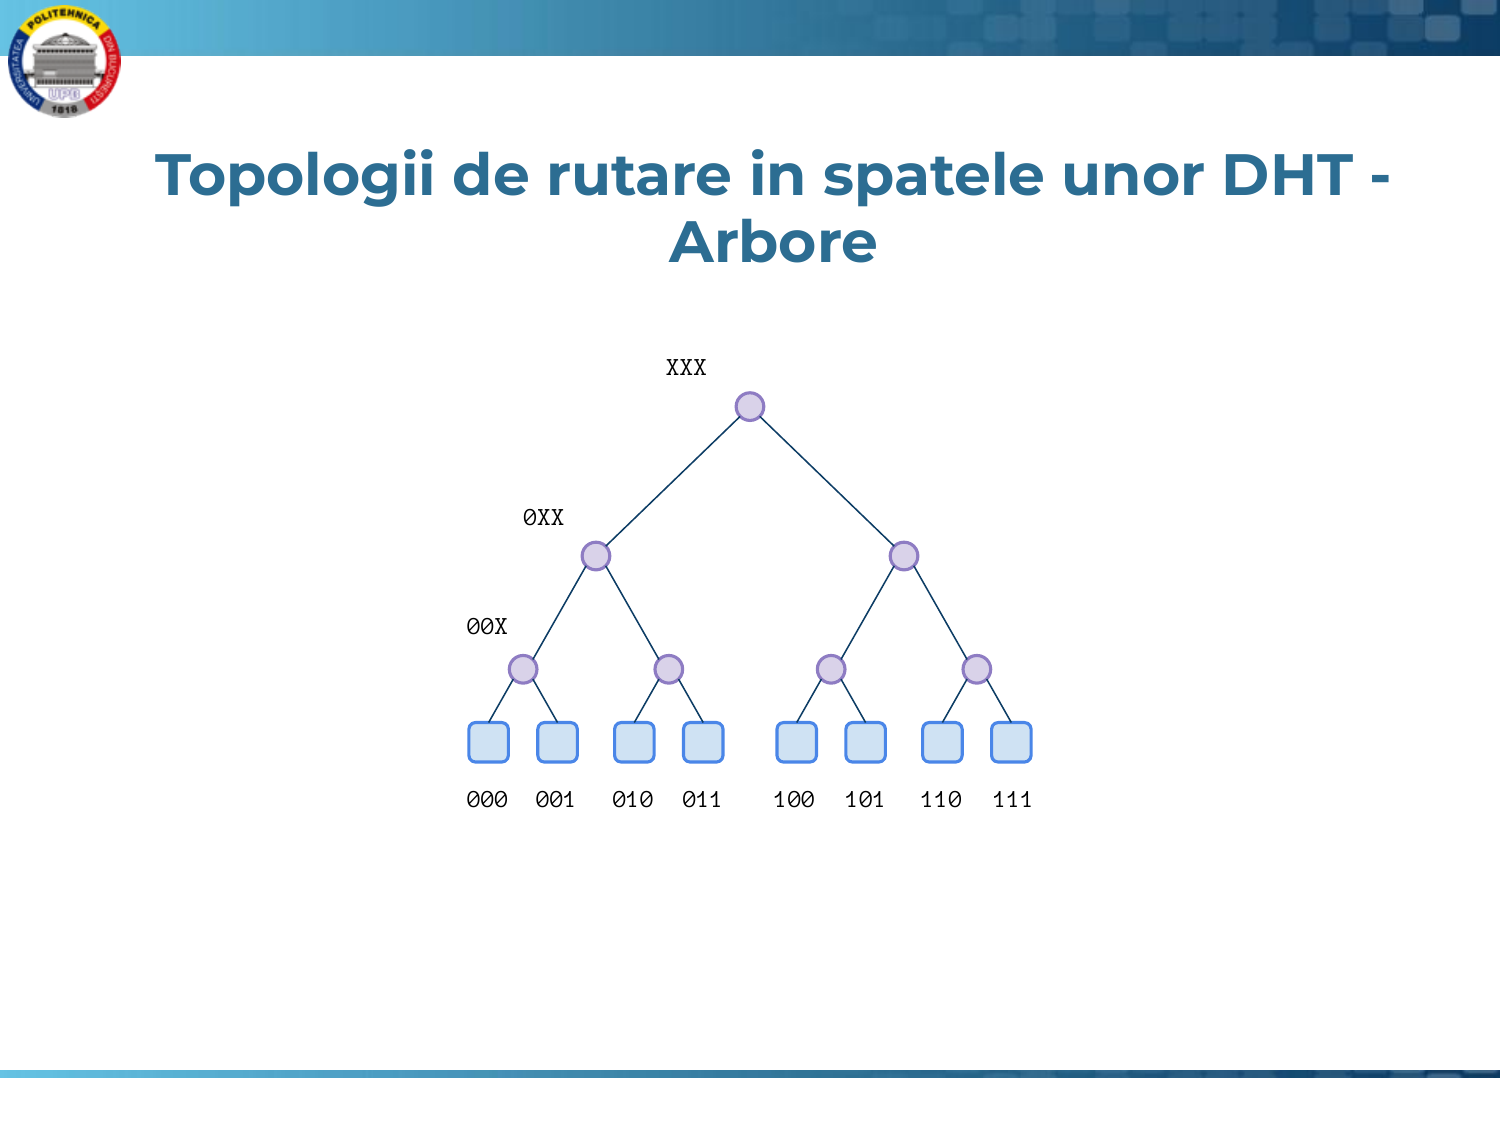

# Topologii de rutare in spatele unor DHT - Arbore
XXX

0XX

00X
000
001
010
011
100
101
110
111